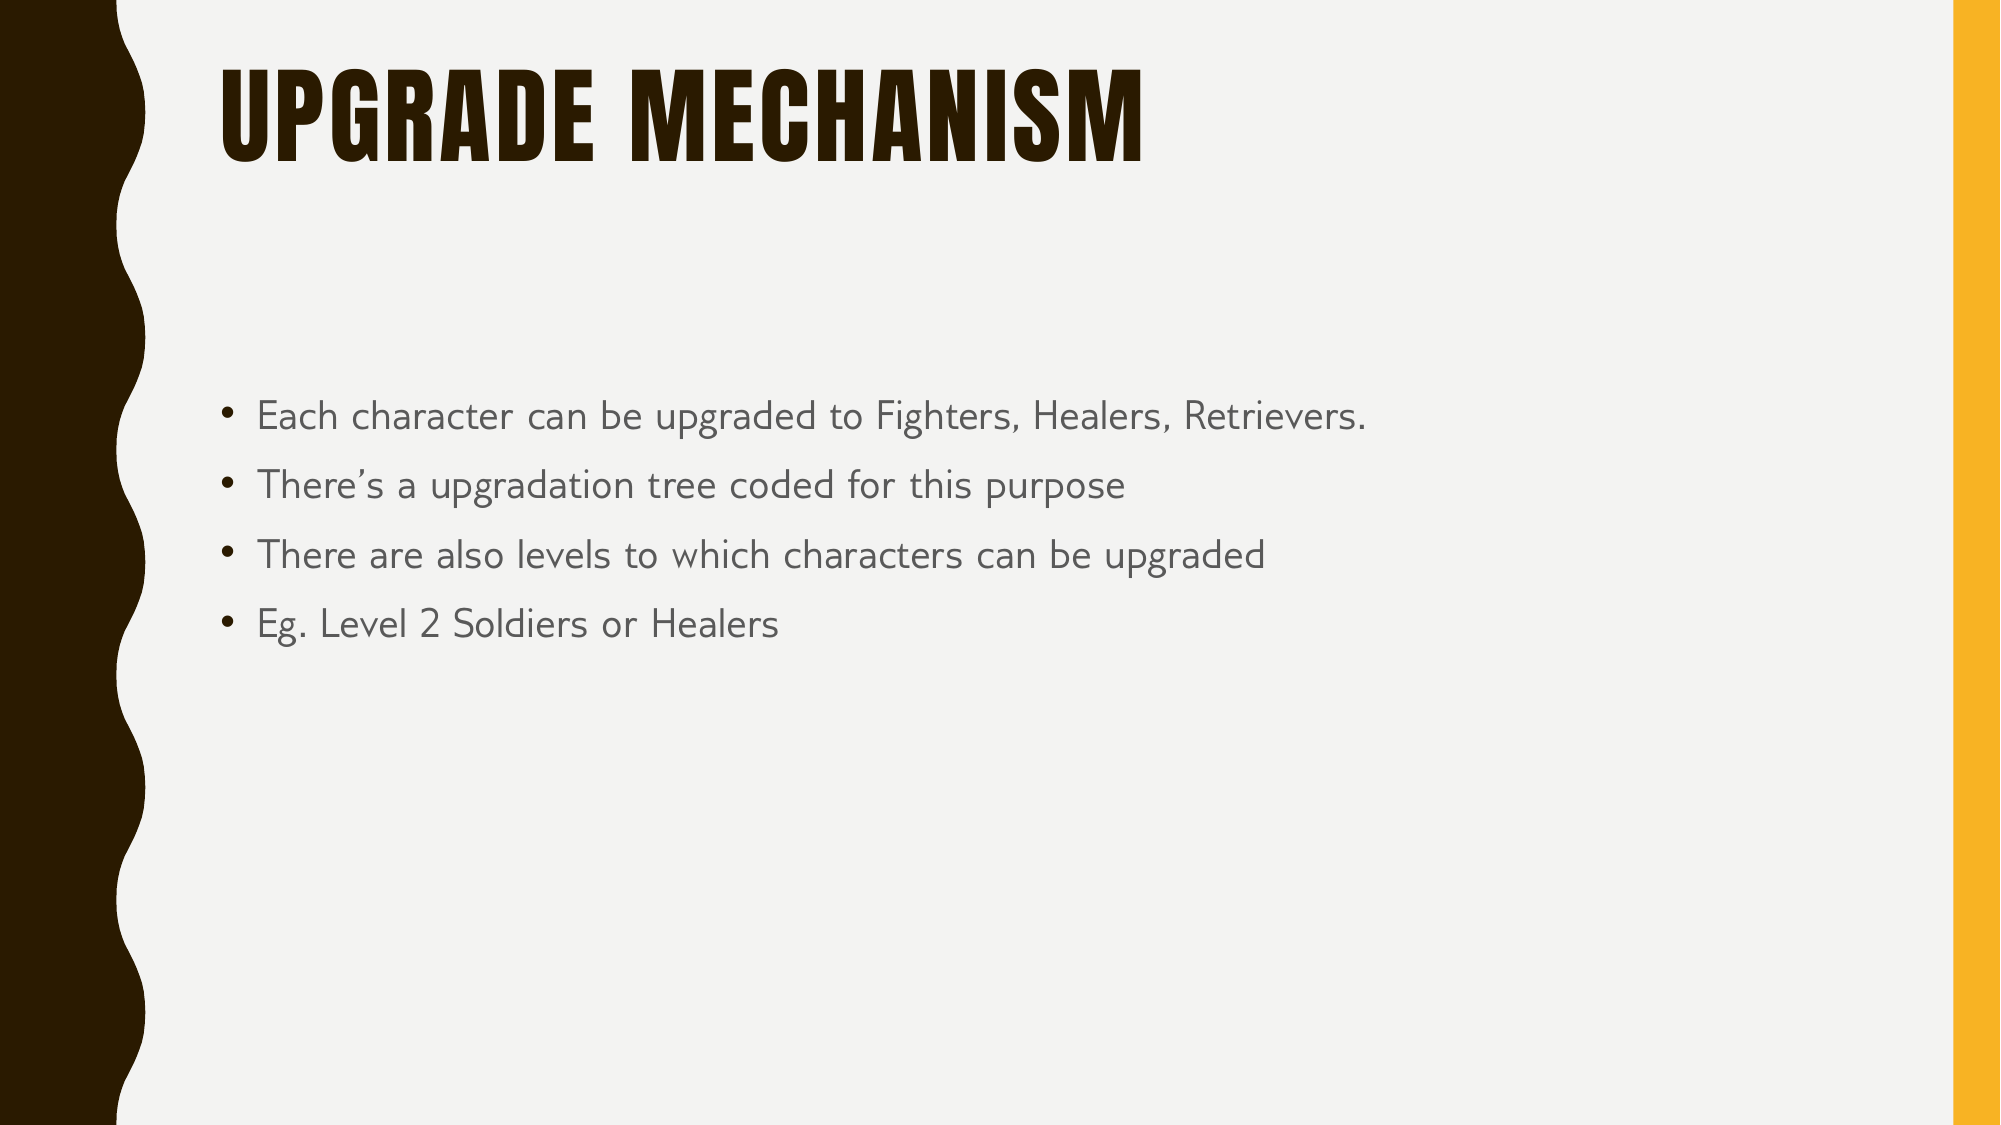

# Upgrade Mechanism
Each character can be upgraded to Fighters, Healers, Retrievers.
There’s a upgradation tree coded for this purpose
There are also levels to which characters can be upgraded
Eg. Level 2 Soldiers or Healers